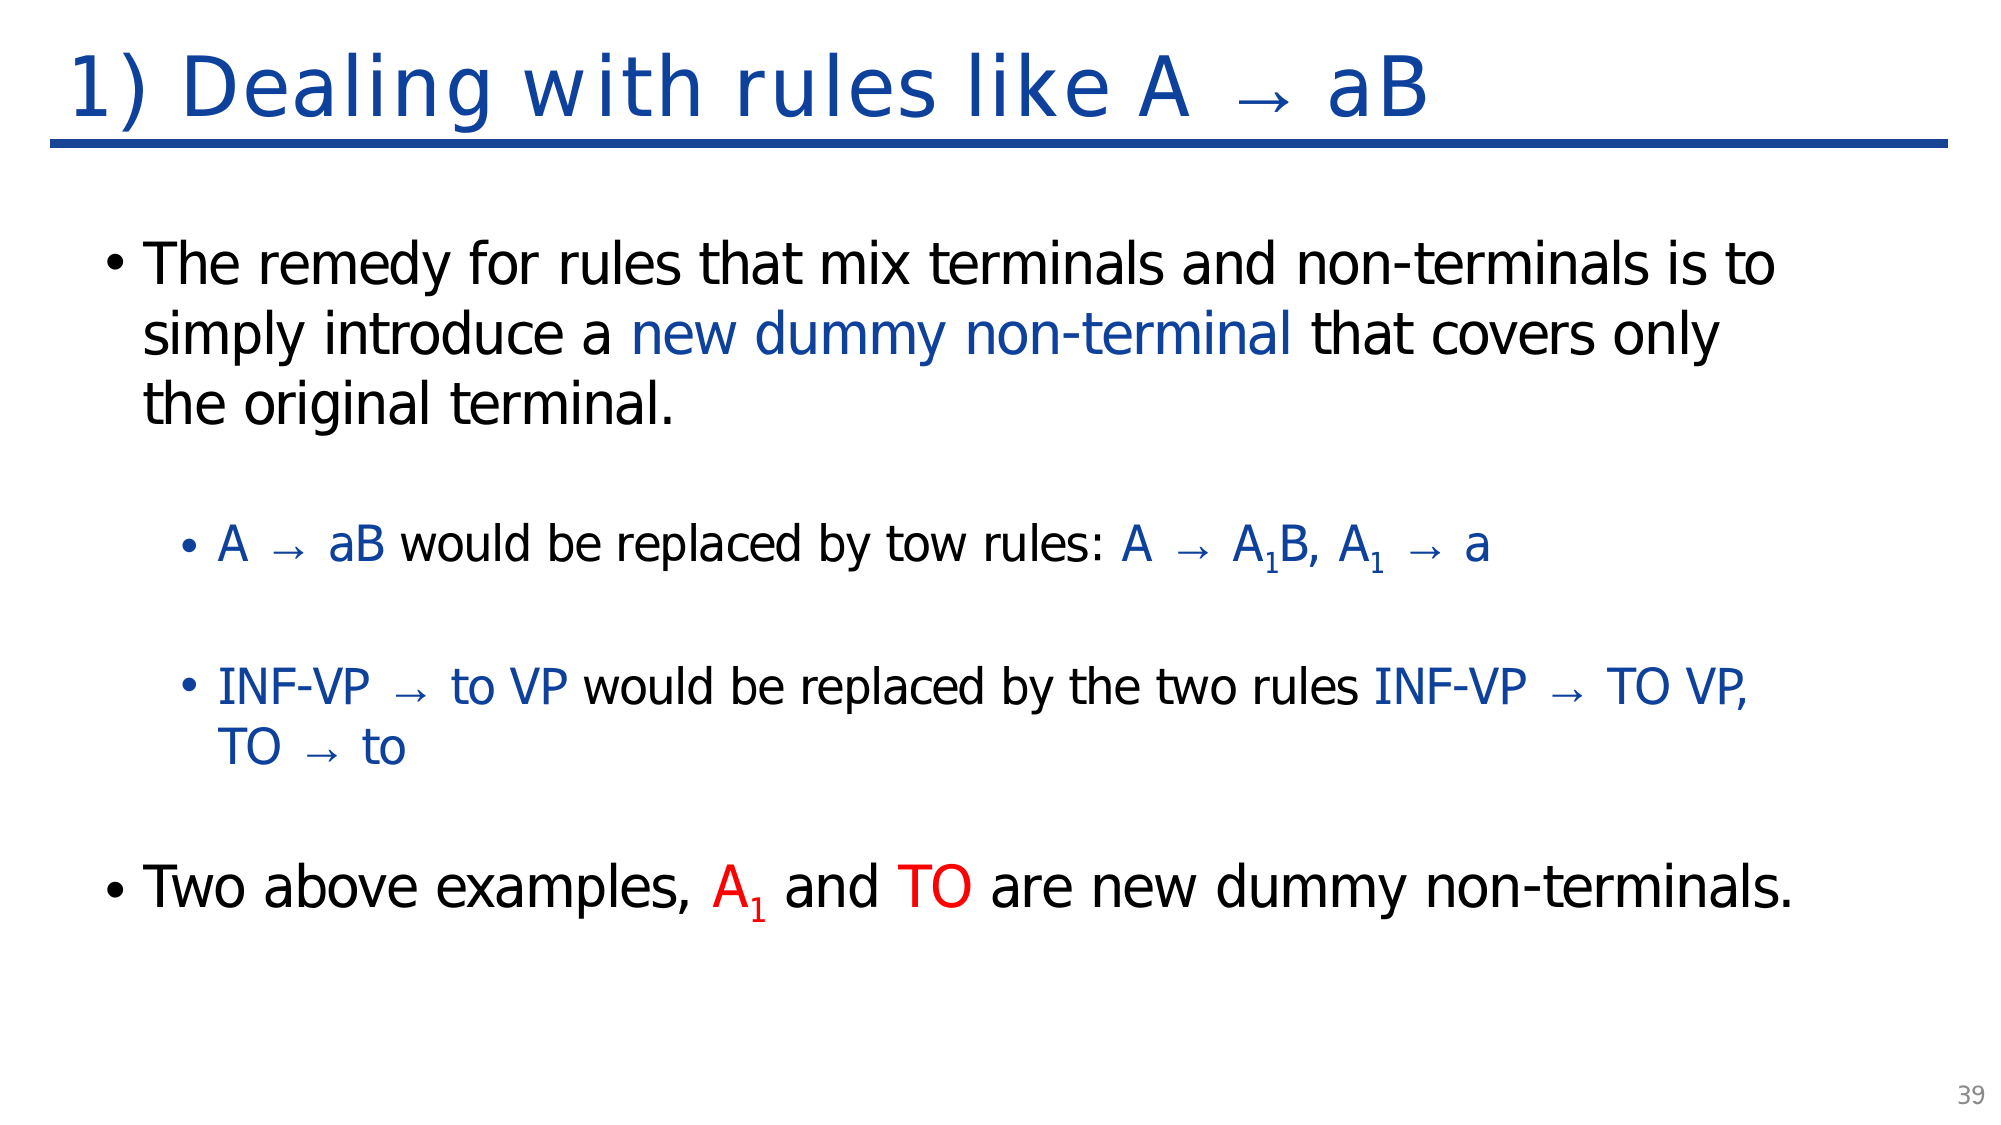

# 1) Dealing with rules like A → aB
The remedy for rules that mix terminals and non-terminals is to simply introduce a new dummy non-terminal that covers only the original terminal.
A → aB would be replaced by tow rules: A → A1B, A1 → a
INF-VP → to VP would be replaced by the two rules INF-VP → TO VP, TO → to
Two above examples, A1 and TO are new dummy non-terminals.
39